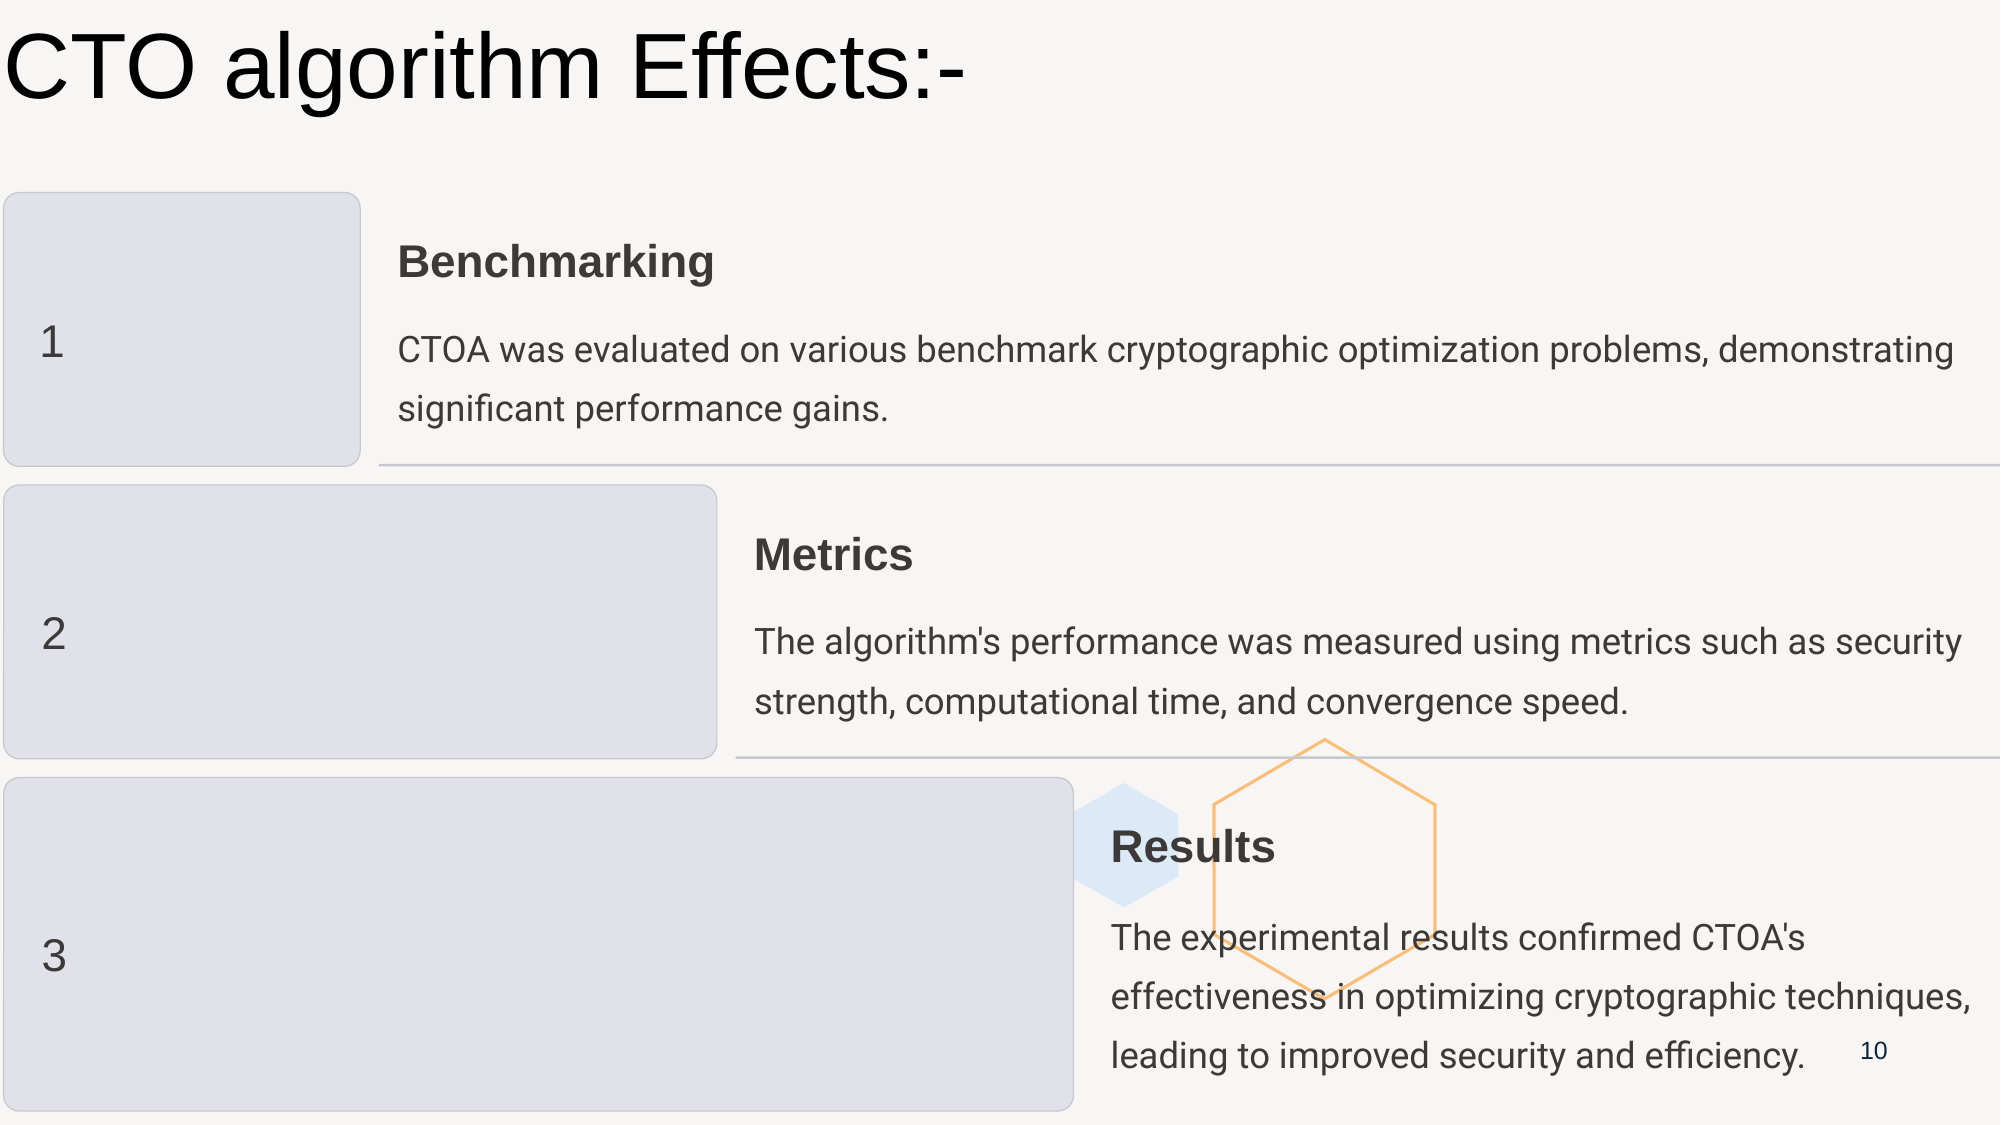

CTO algorithm Effects:-

Benchmarking
1
CTOA was evaluated on various benchmark cryptographic optimization problems, demonstrating significant performance gains.

Metrics
2
The algorithm's performance was measured using metrics such as security strength, computational time, and convergence speed.

Results
The experimental results confirmed CTOA's effectiveness in optimizing cryptographic techniques, leading to improved security and efficiency.
3
10